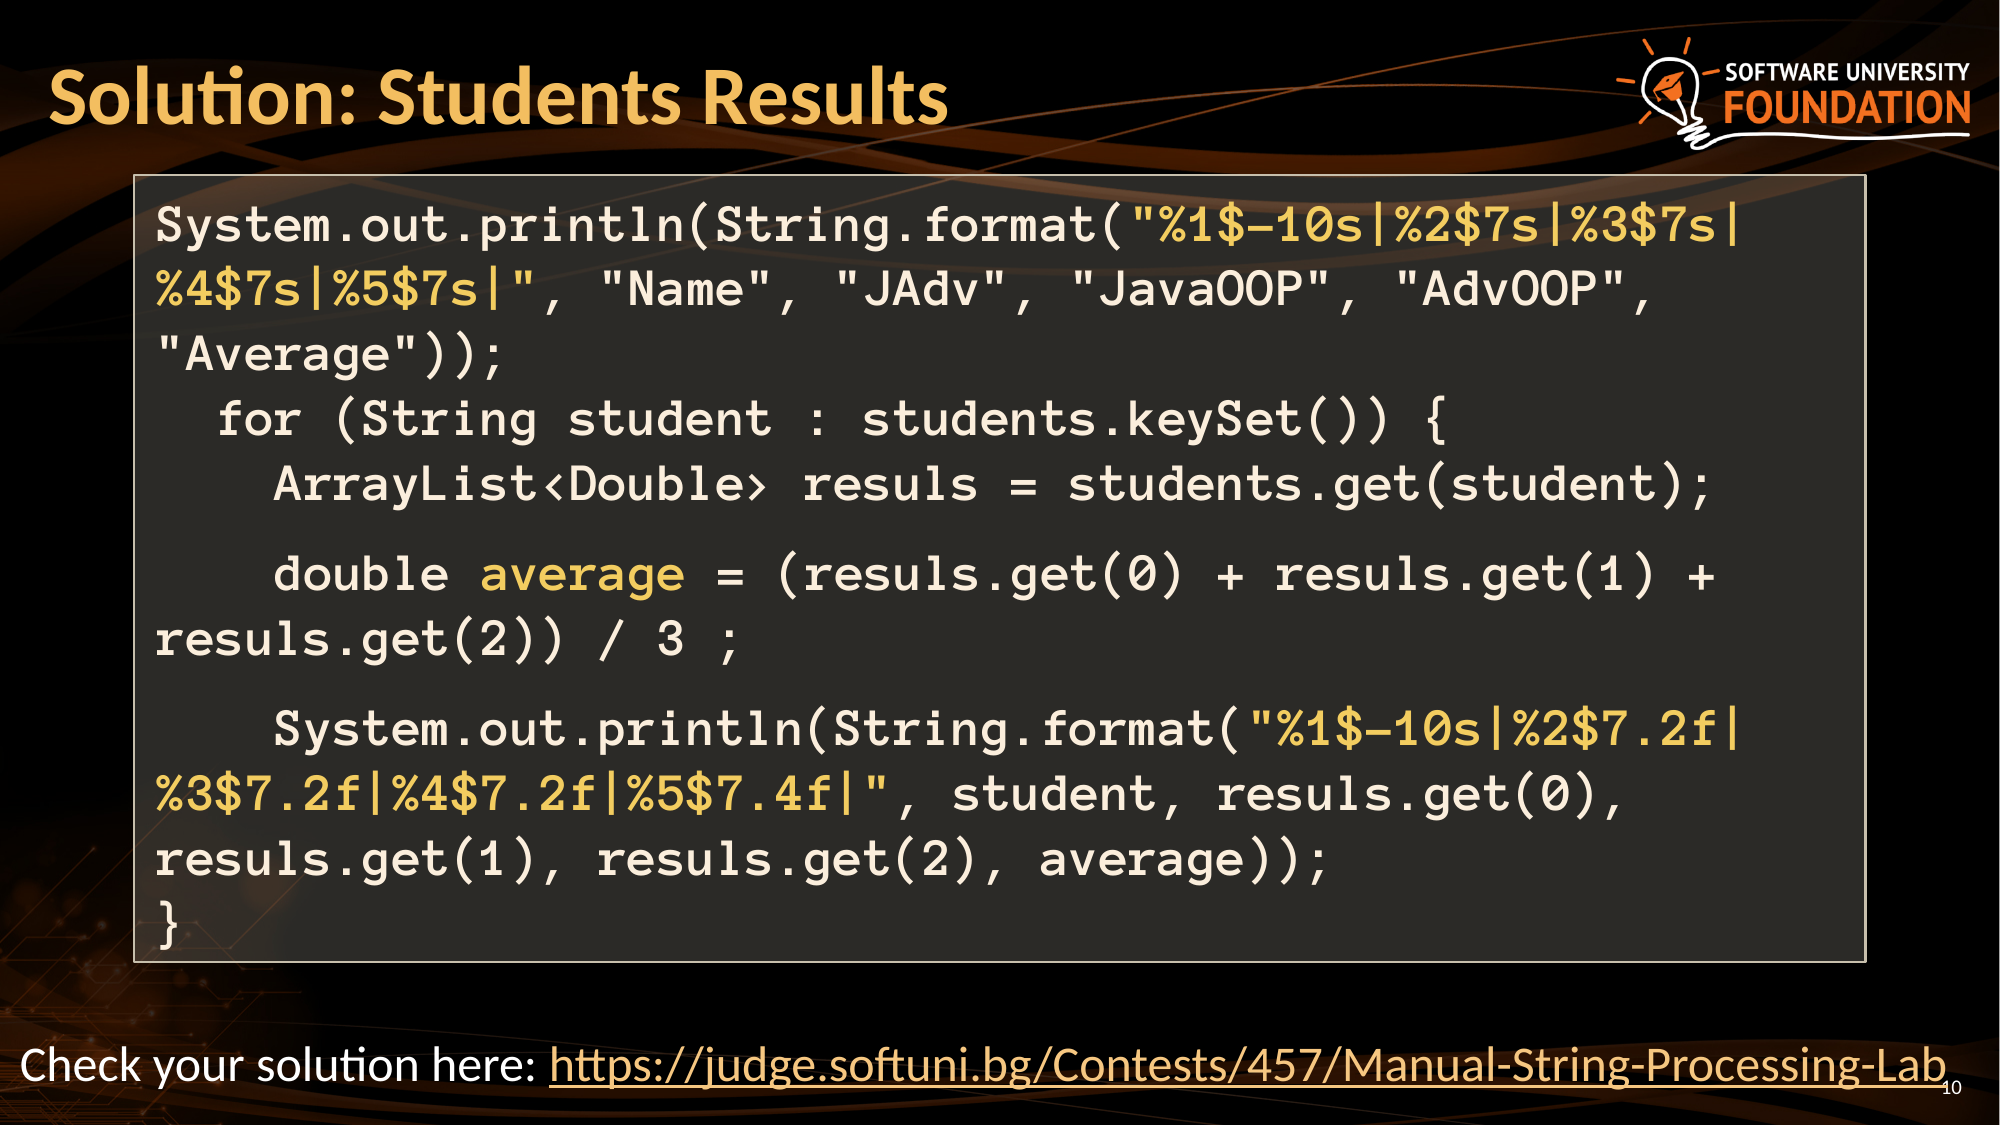

# Solution: Students Results
System.out.println(String.format("%1$-10s|%2$7s|%3$7s|%4$7s|%5$7s|", "Name", "JAdv", "JavaOOP", "AdvOOP", "Average"));
  for (String student : students.keySet()) {
    ArrayList<Double> resuls = students.get(student);
    double average = (resuls.get(0) + resuls.get(1) + resuls.get(2)) / 3 ;
    System.out.println(String.format("%1$-10s|%2$7.2f|%3$7.2f|%4$7.2f|%5$7.4f|", student, resuls.get(0), resuls.get(1), resuls.get(2), average));
}
Check your solution here: https://judge.softuni.bg/Contests/457/Manual-String-Processing-Lab
10